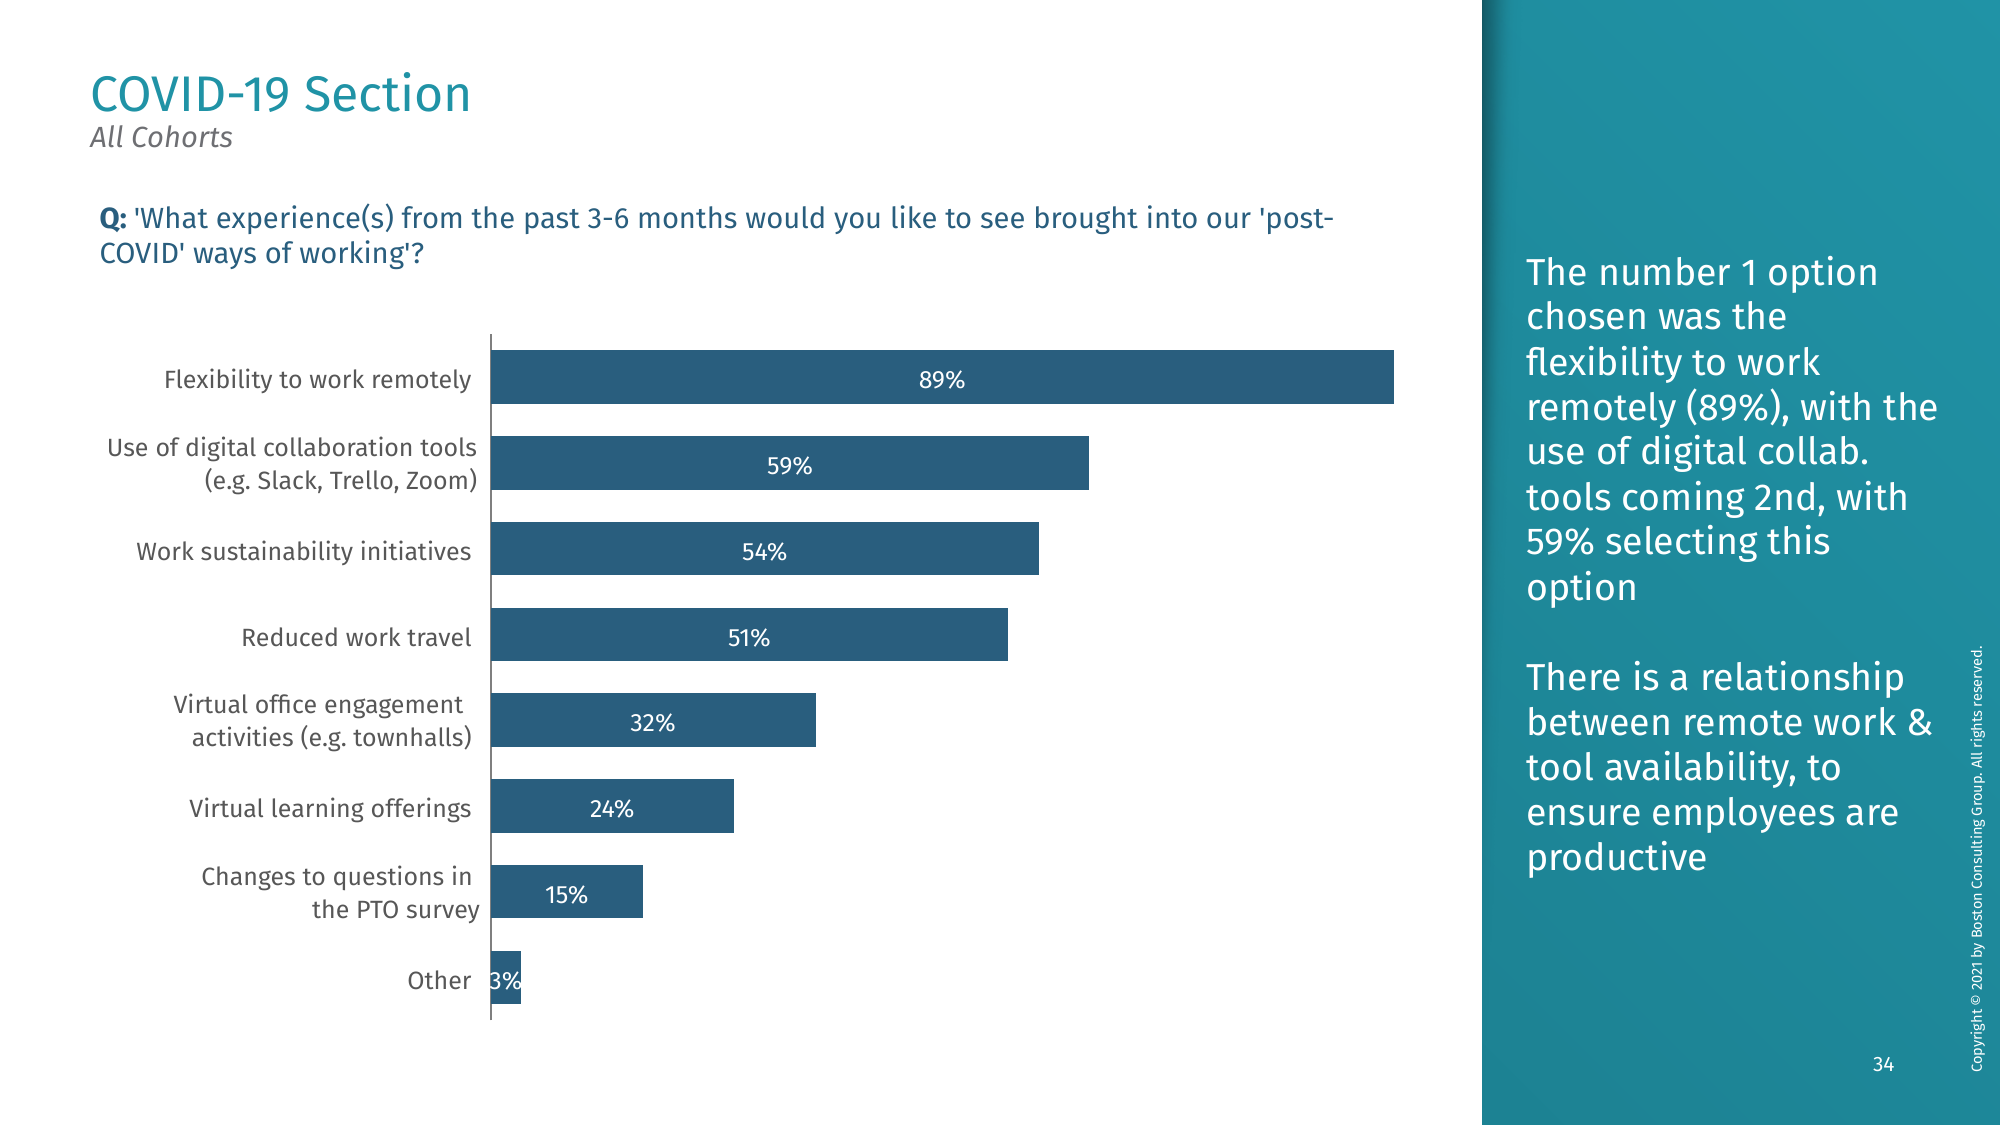

The number 1 option chosen was the flexibility to work remotely (89%), with the use of digital collab. tools coming 2nd, with 59% selecting this option

There is a relationship between remote work & tool availability, to ensure employees are productive
COVID-19 Section
All Cohorts
Q: 'What experience(s) from the past 3-6 months would you like to see brought into our 'post-COVID' ways of working'?

### Chart

| Category |  |
|---|---|
Flexibility to work remotely
89%
Use of digital collaboration tools
(e.g. Slack, Trello, Zoom)
59%
Work sustainability initiatives
54%
Reduced work travel
51%
Virtual office engagement
activities (e.g. townhalls)
32%
Virtual learning offerings
24%
Changes to questions in
the PTO survey
15%
Other
3%